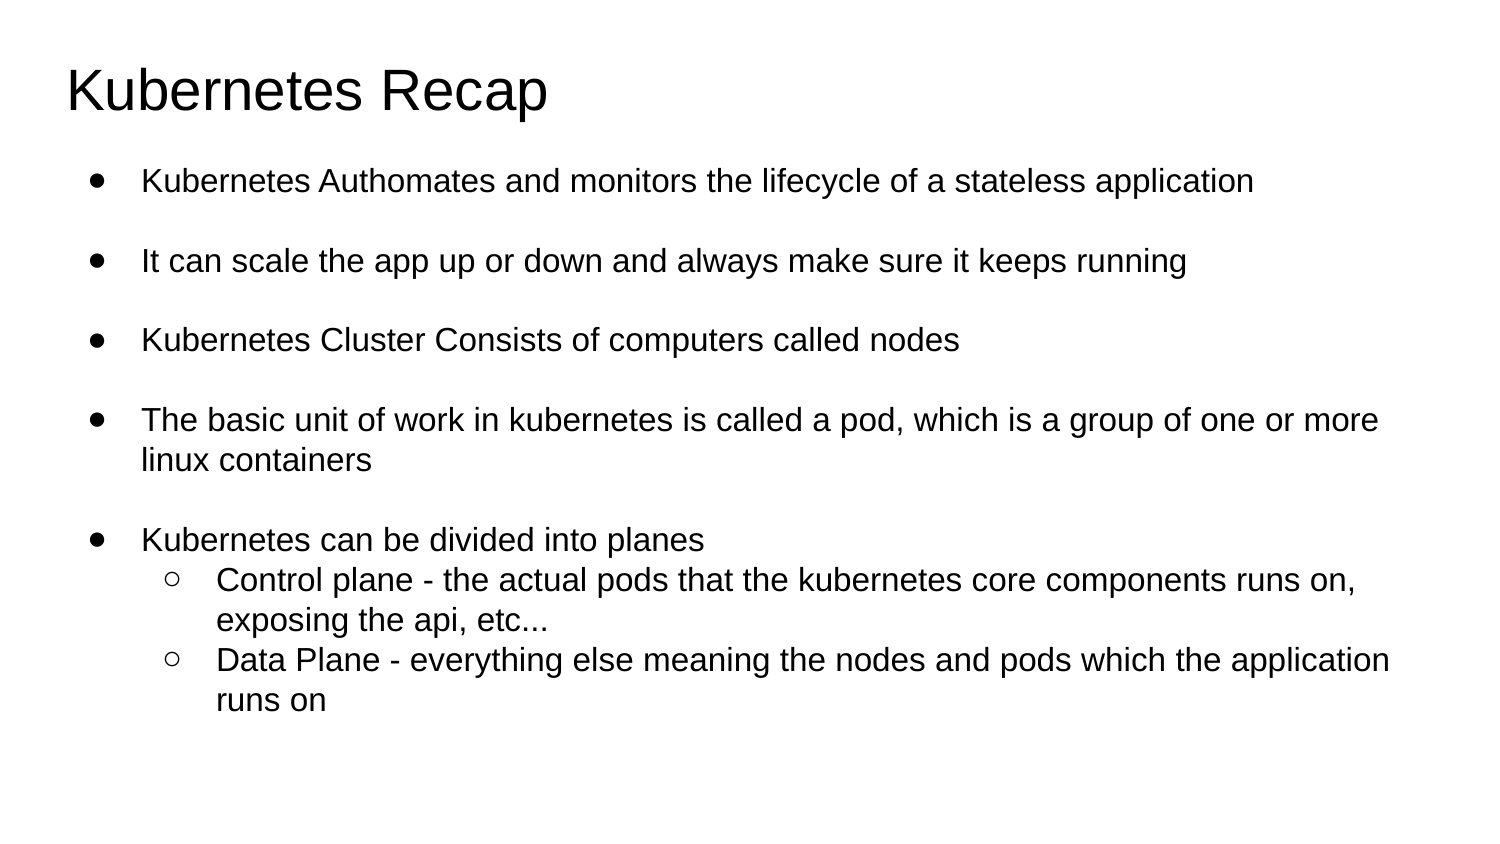

# Kubernetes Recap
Kubernetes Authomates and monitors the lifecycle of a stateless application

It can scale the app up or down and always make sure it keeps running

Kubernetes Cluster Consists of computers called nodes

The basic unit of work in kubernetes is called a pod, which is a group of one or more linux containers

Kubernetes can be divided into planes
Control plane - the actual pods that the kubernetes core components runs on, exposing the api, etc...
Data Plane - everything else meaning the nodes and pods which the application runs on